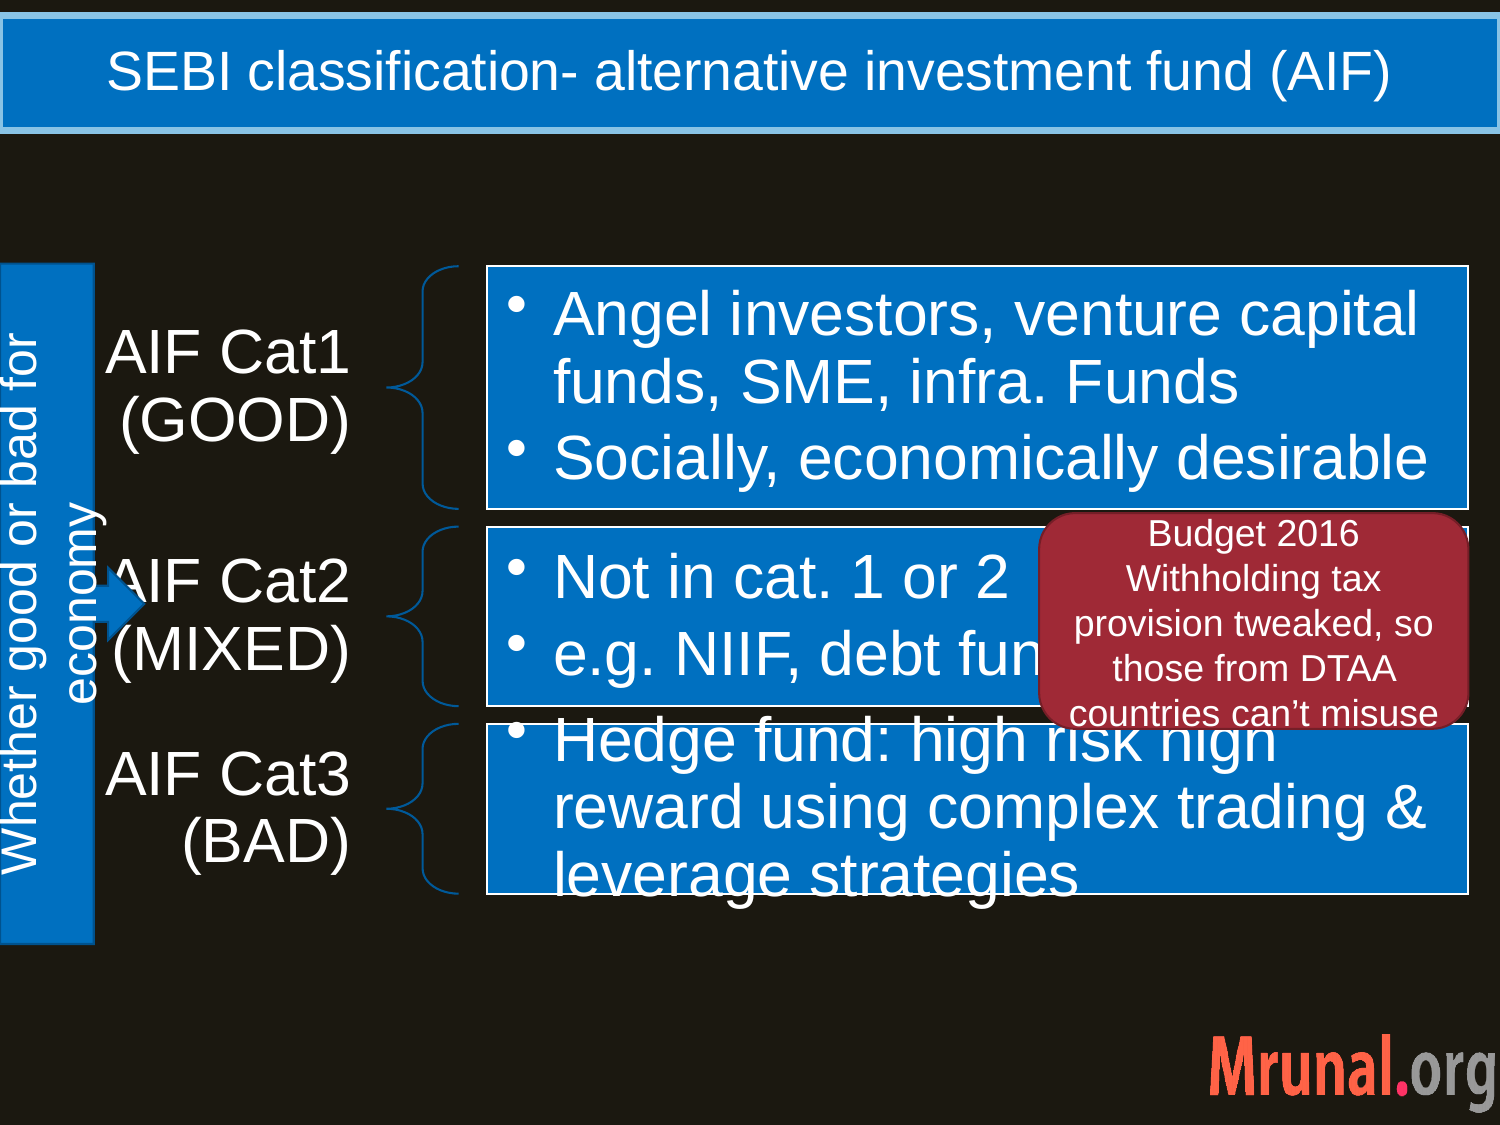

# SEBI classification- alternative investment fund (AIF)
AIF Cat1 (GOOD)
Angel investors, venture capital funds, SME, infra. Funds
Socially, economically desirable
AIF Cat2 (MIXED)
Not in cat. 1 or 2
e.g. NIIF, debt funds
AIF Cat3 (BAD)
Hedge fund: high risk high reward using complex trading & leverage strategies
Whether good or bad for economy
Budget 2016
Withholding tax provision tweaked, so those from DTAA countries can’t misuse